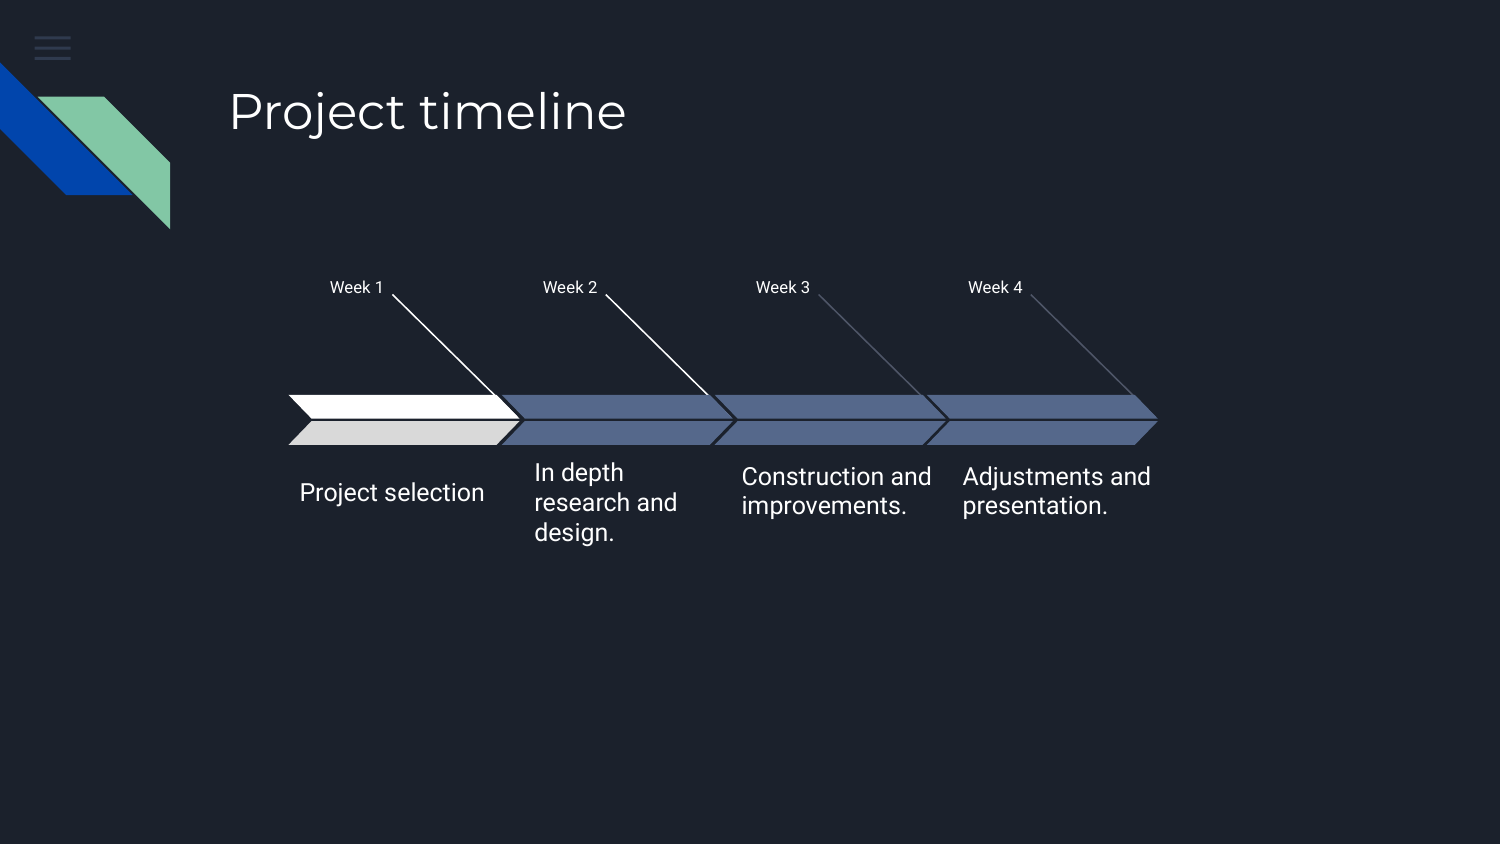

# Project timeline
Week 1

Week 2

Week 3

Week 4

Project selection
Construction and improvements.
Adjustments and presentation.
In depth research and design.